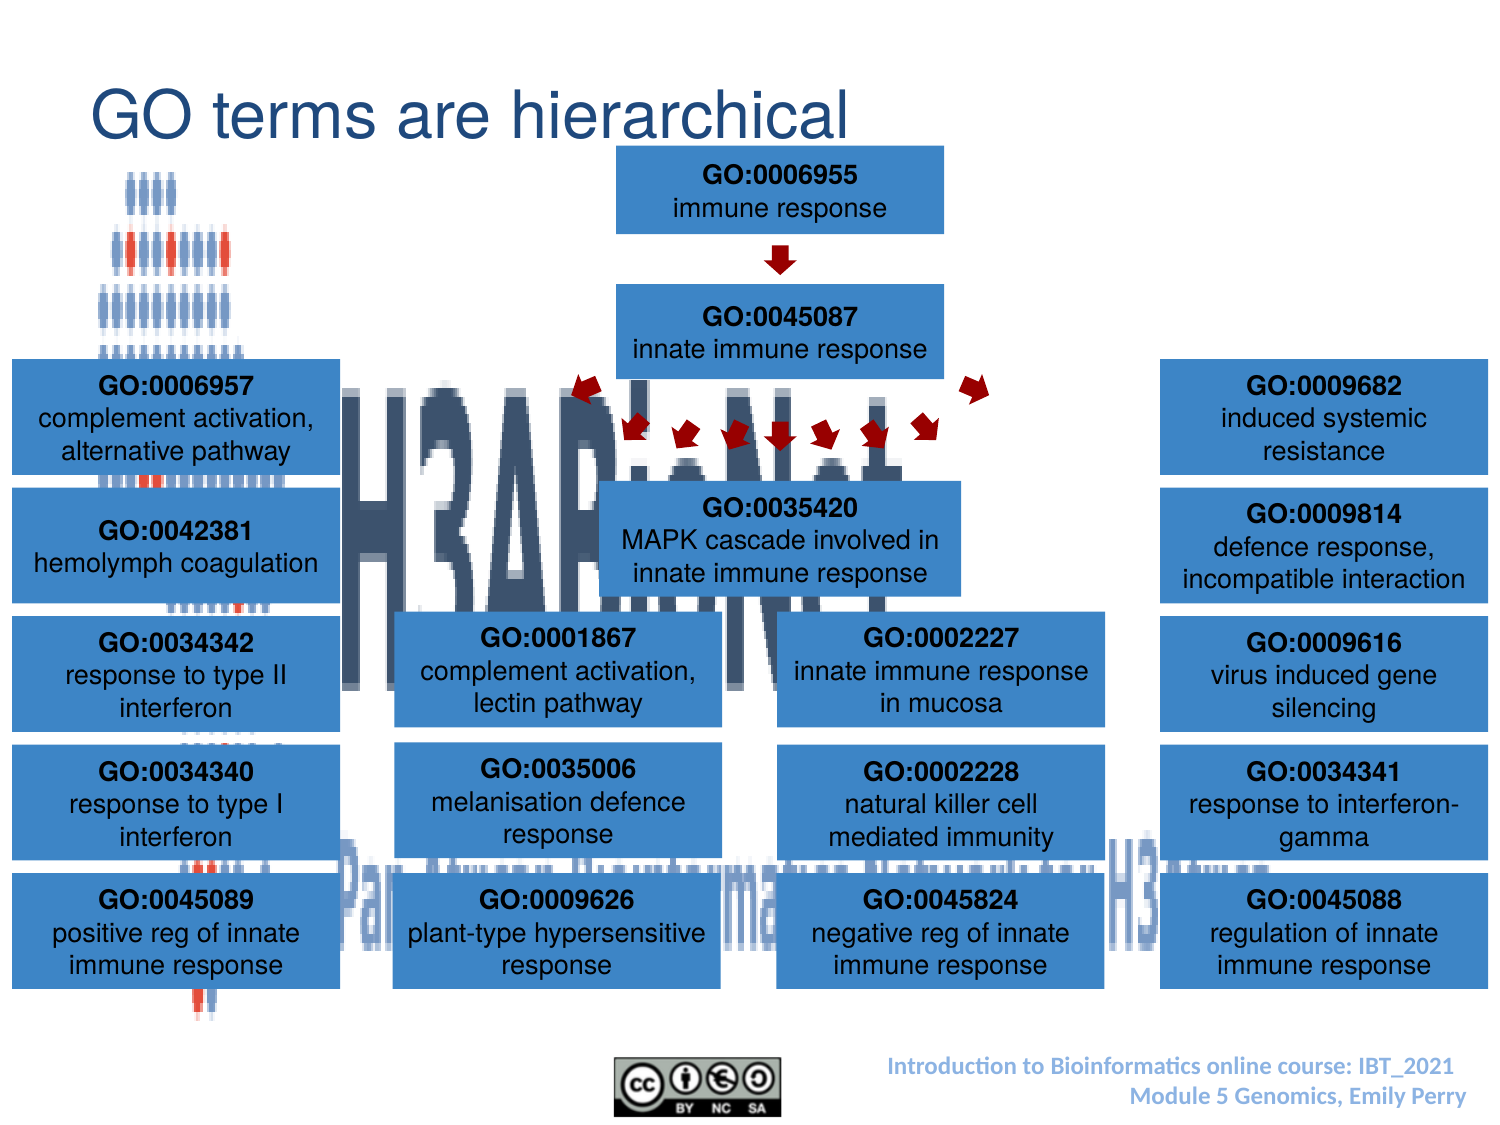

# GO terms are hierarchical
GO:0006955
immune response

GO:0045087
innate immune response
GO:0006957
complement activation, alternative pathway
GO:0009682
induced systemic resistance

GO:0035420
MAPK cascade involved in innate immune response
GO:0042381
hemolymph coagulation
GO:0009814
defence response, incompatible interaction
GO:0001867
complement activation, lectin pathway
GO:0002227
innate immune response in mucosa
GO:0034342
response to type II interferon
GO:0009616
virus induced gene silencing
GO:0035006
melanisation defence response
GO:0034340
response to type I interferon
GO:0002228
natural killer cell mediated immunity
GO:0034341
response to interferon-gamma
GO:0045089
positive reg of innate immune response
GO:0009626
plant-type hypersensitive response
GO:0045824
negative reg of innate immune response
GO:0045088
regulation of innate immune response